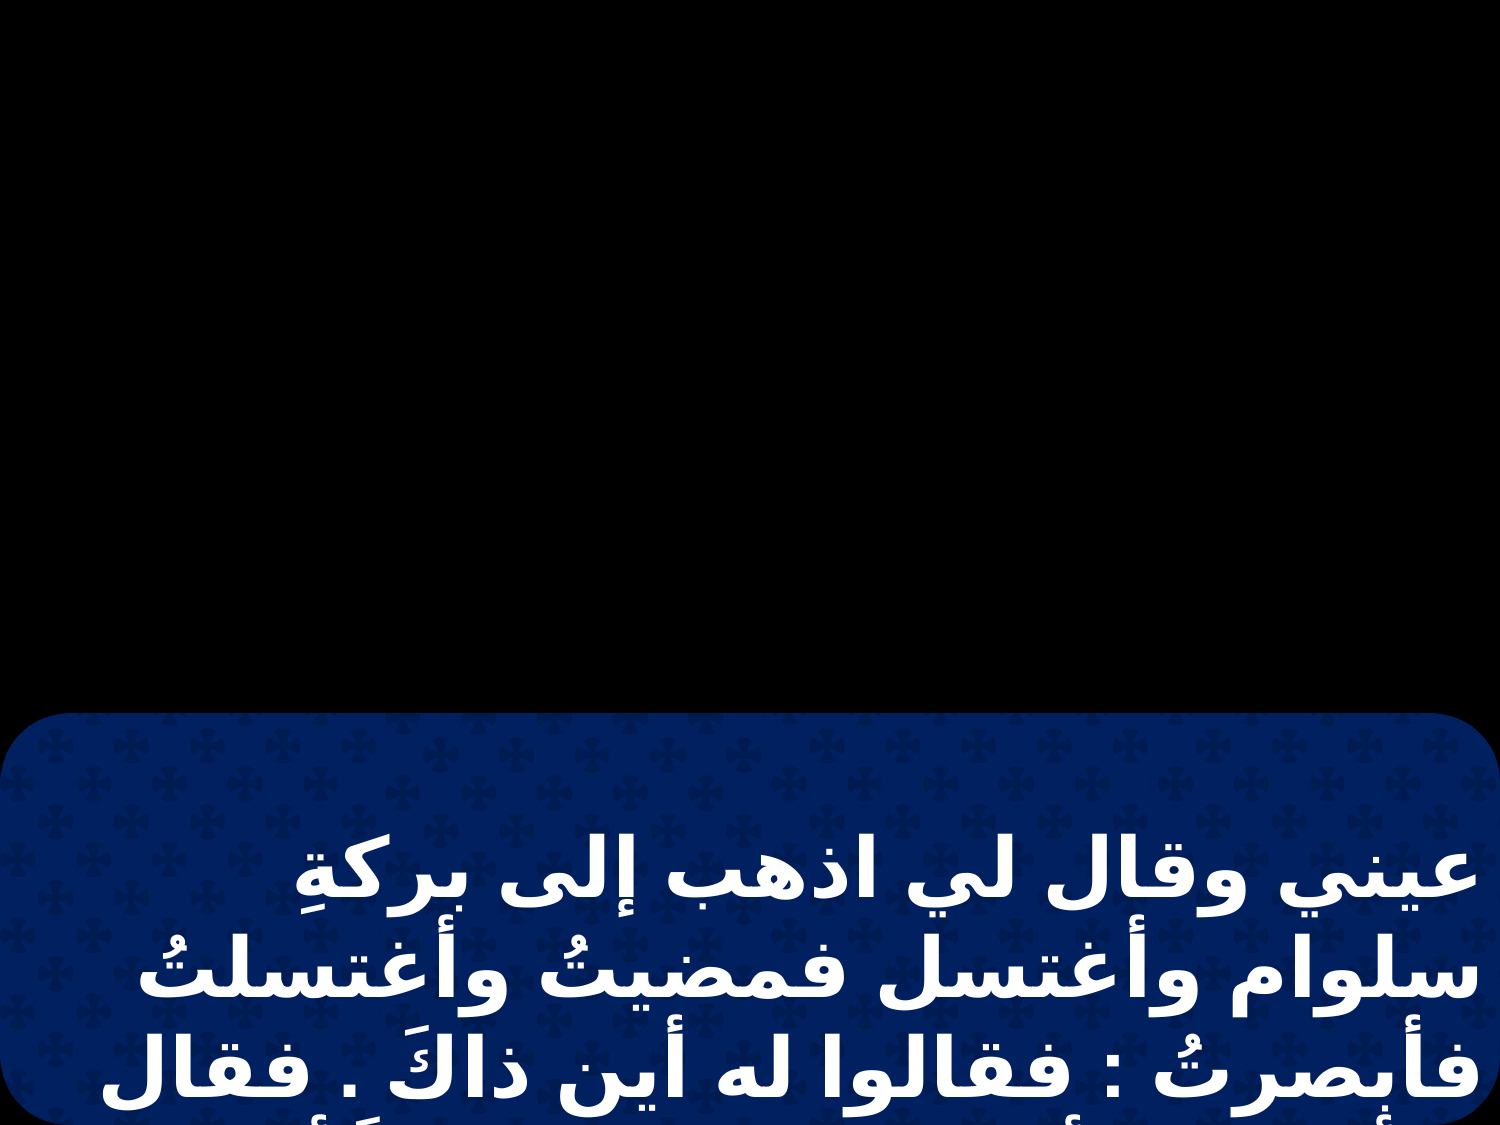

عيني وقال لي اذهب إلى بركةِ سلوام وأغتسل فمضيتُ وأغتسلتُ فأبصرتُ : فقالوا له أين ذاكَ . فقال لا أعلم . فأتوا بالذى كان قبلاً أعمى إلى الفريسيين .